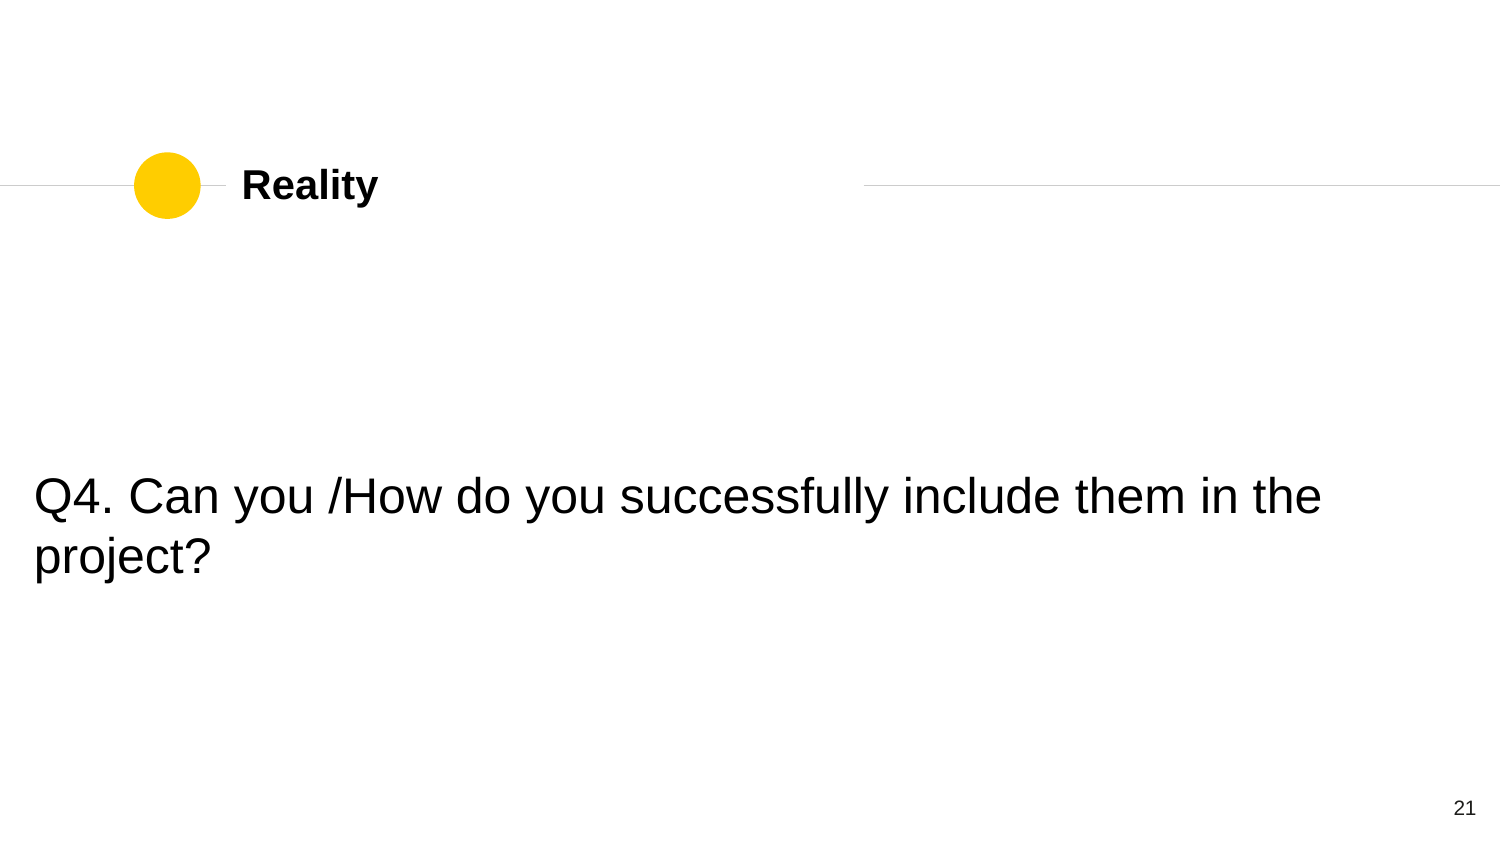

# Reality
Q4. Can you /How do you successfully include them in the project?
21